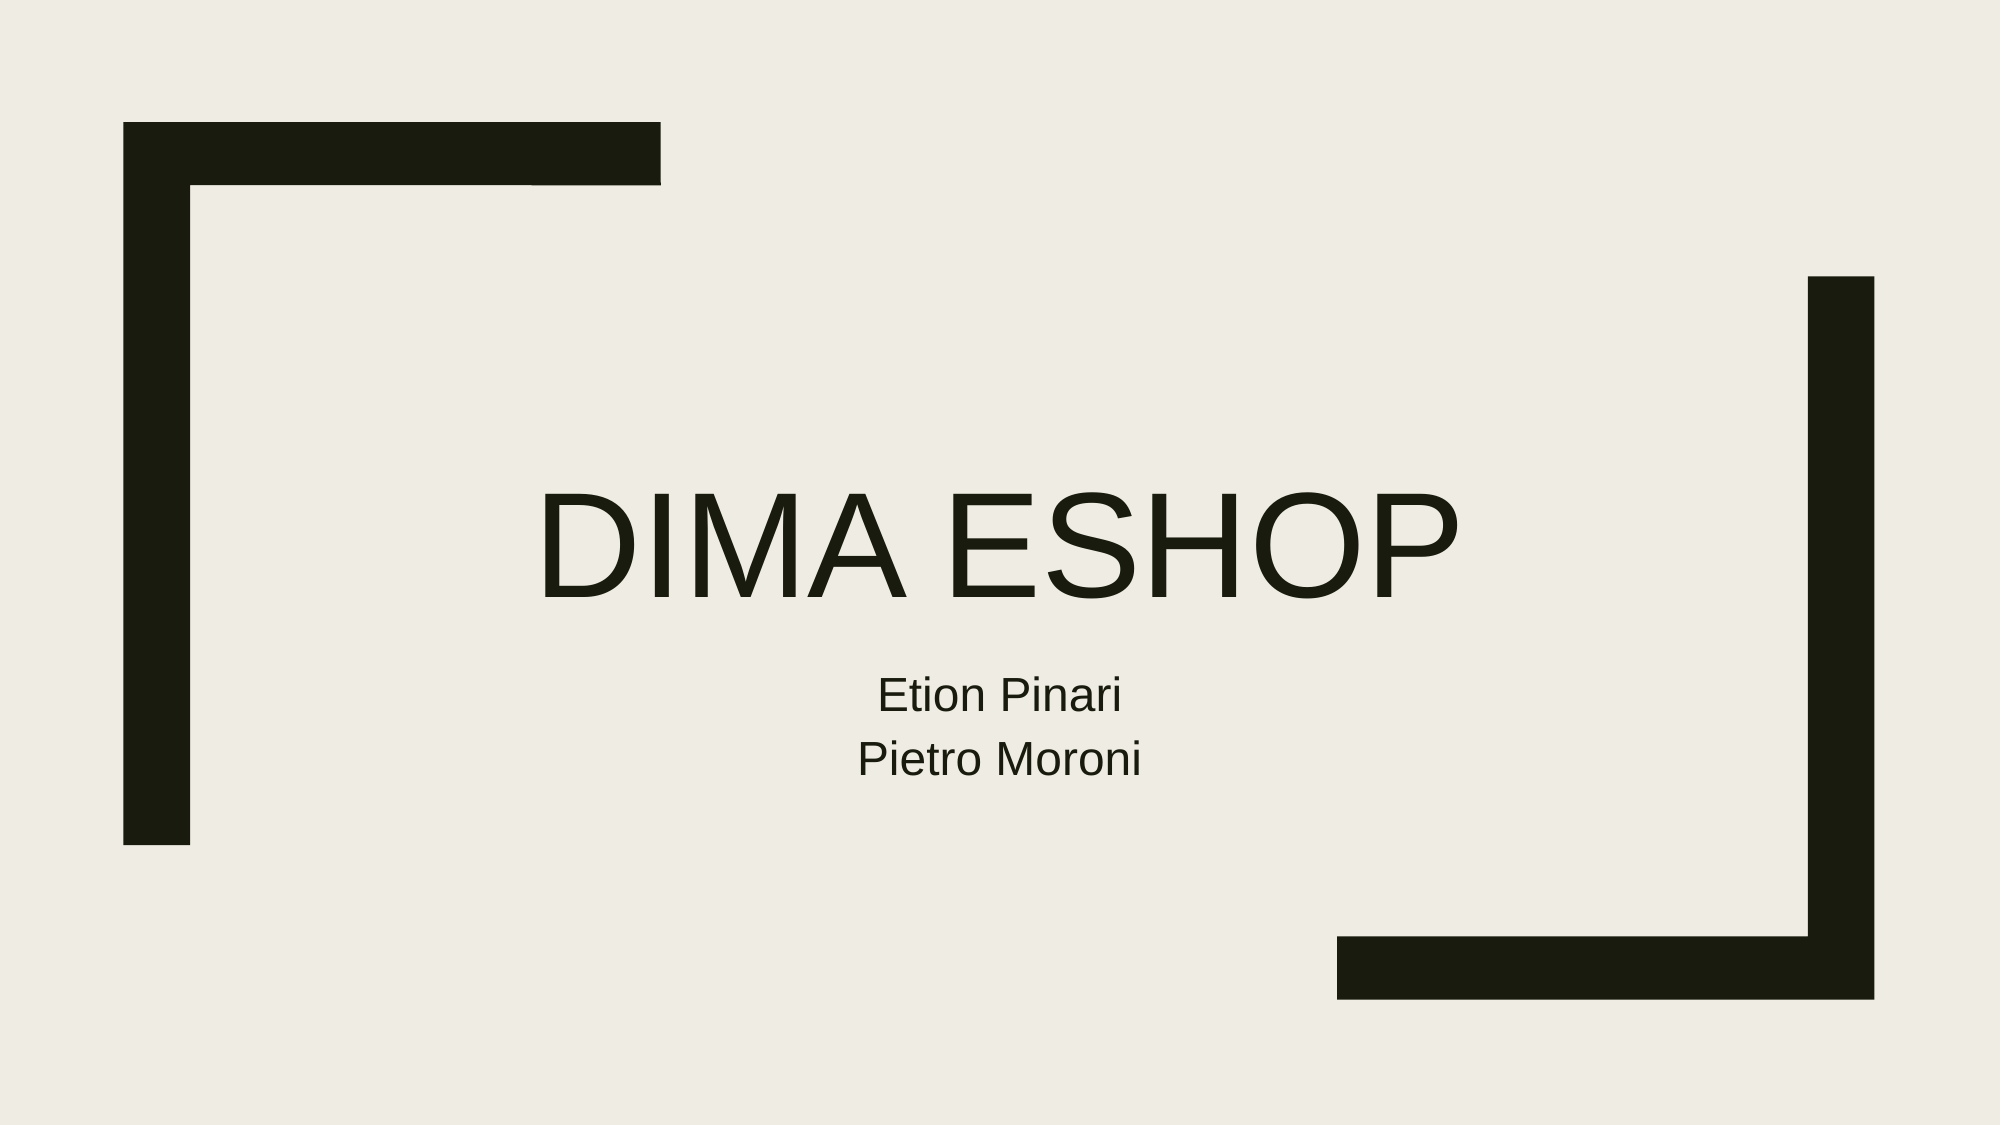

# DIMA eshop
Etion Pinari
Pietro Moroni